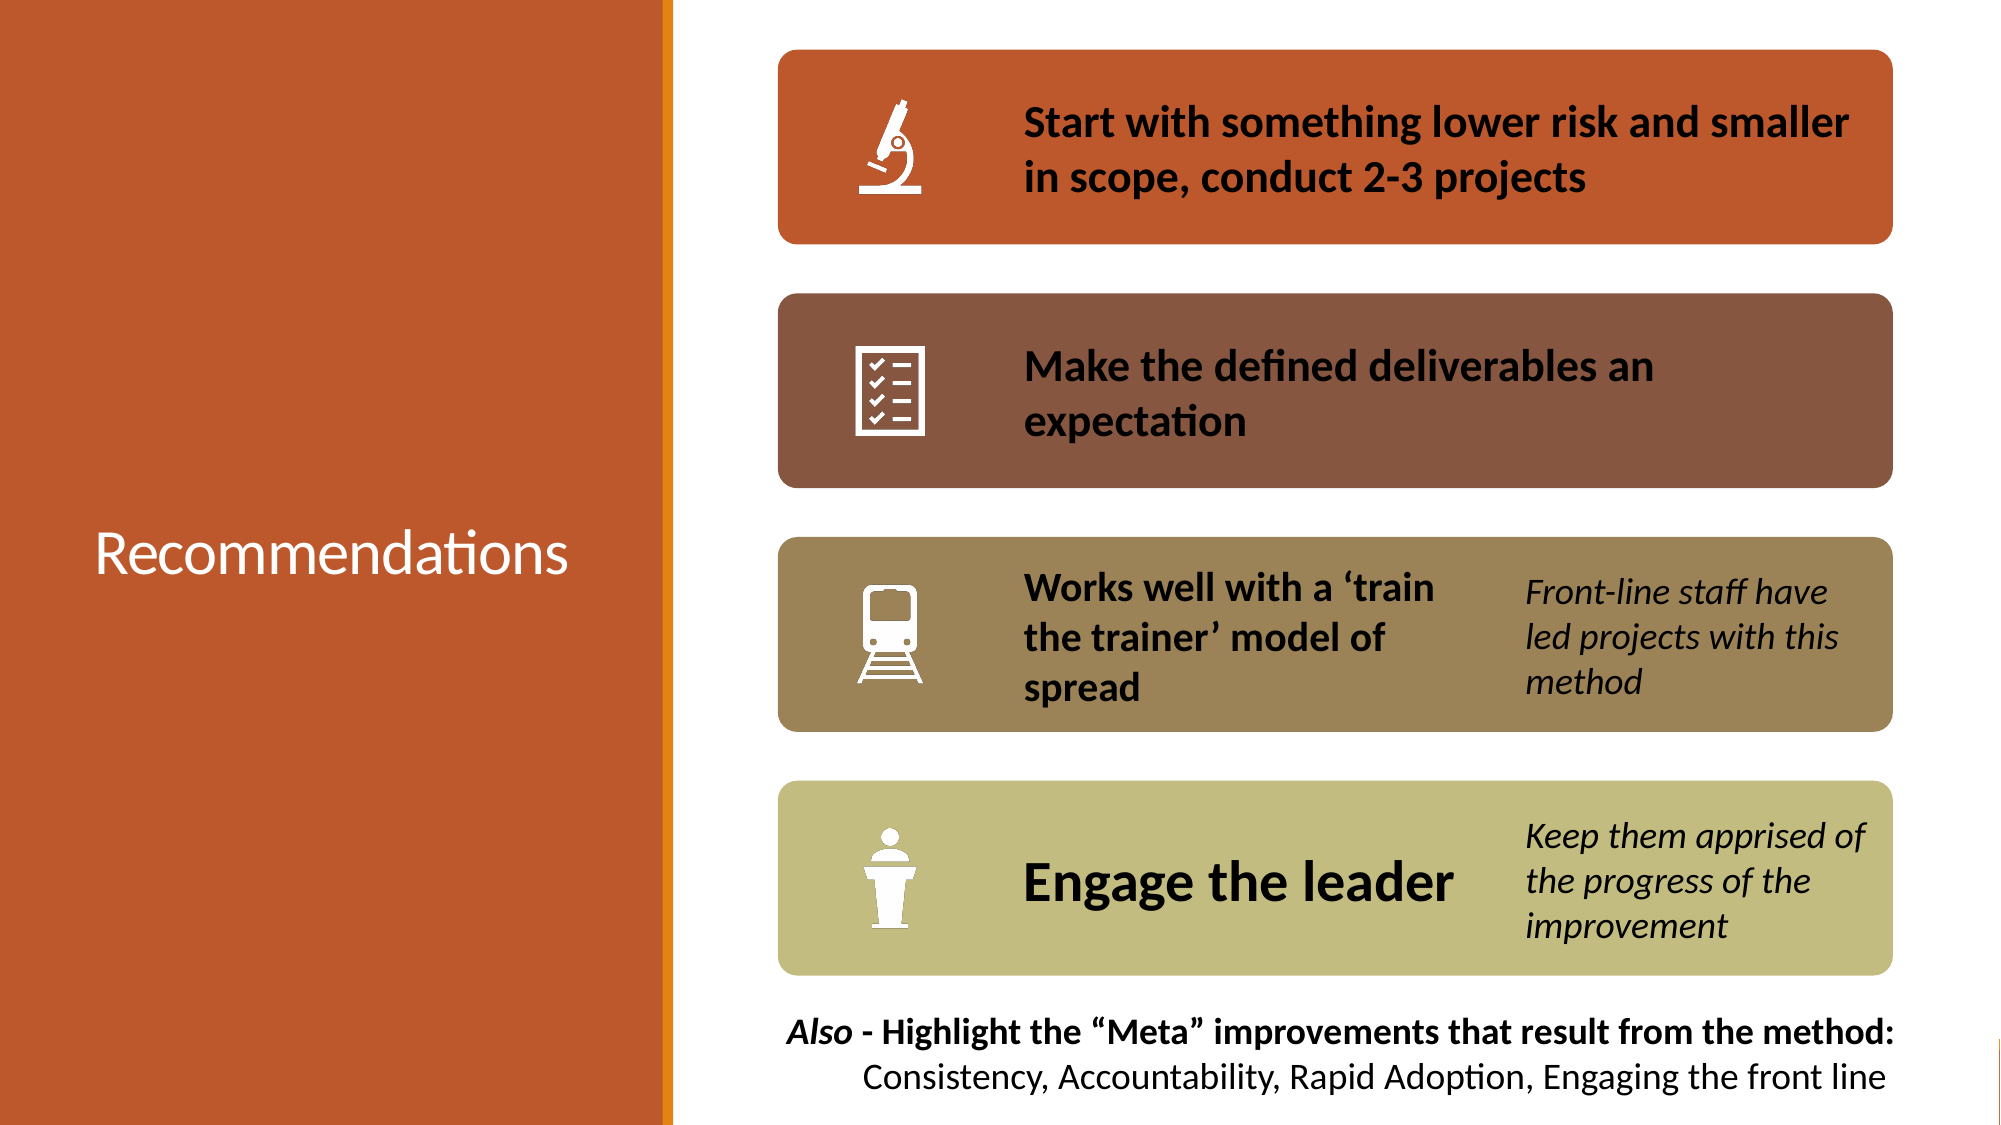

Start with something lower risk and smaller in scope, conduct 2-3 projects
Make the defined deliverables an expectation
Works well with a ‘train the trainer’ model of spread
Front-line staff have led projects with this method
Engage the leader
Keep them apprised of the progress of the improvement
# Recommendations
Also - Highlight the “Meta” improvements that result from the method:         Consistency, Accountability, Rapid Adoption, Engaging the front line